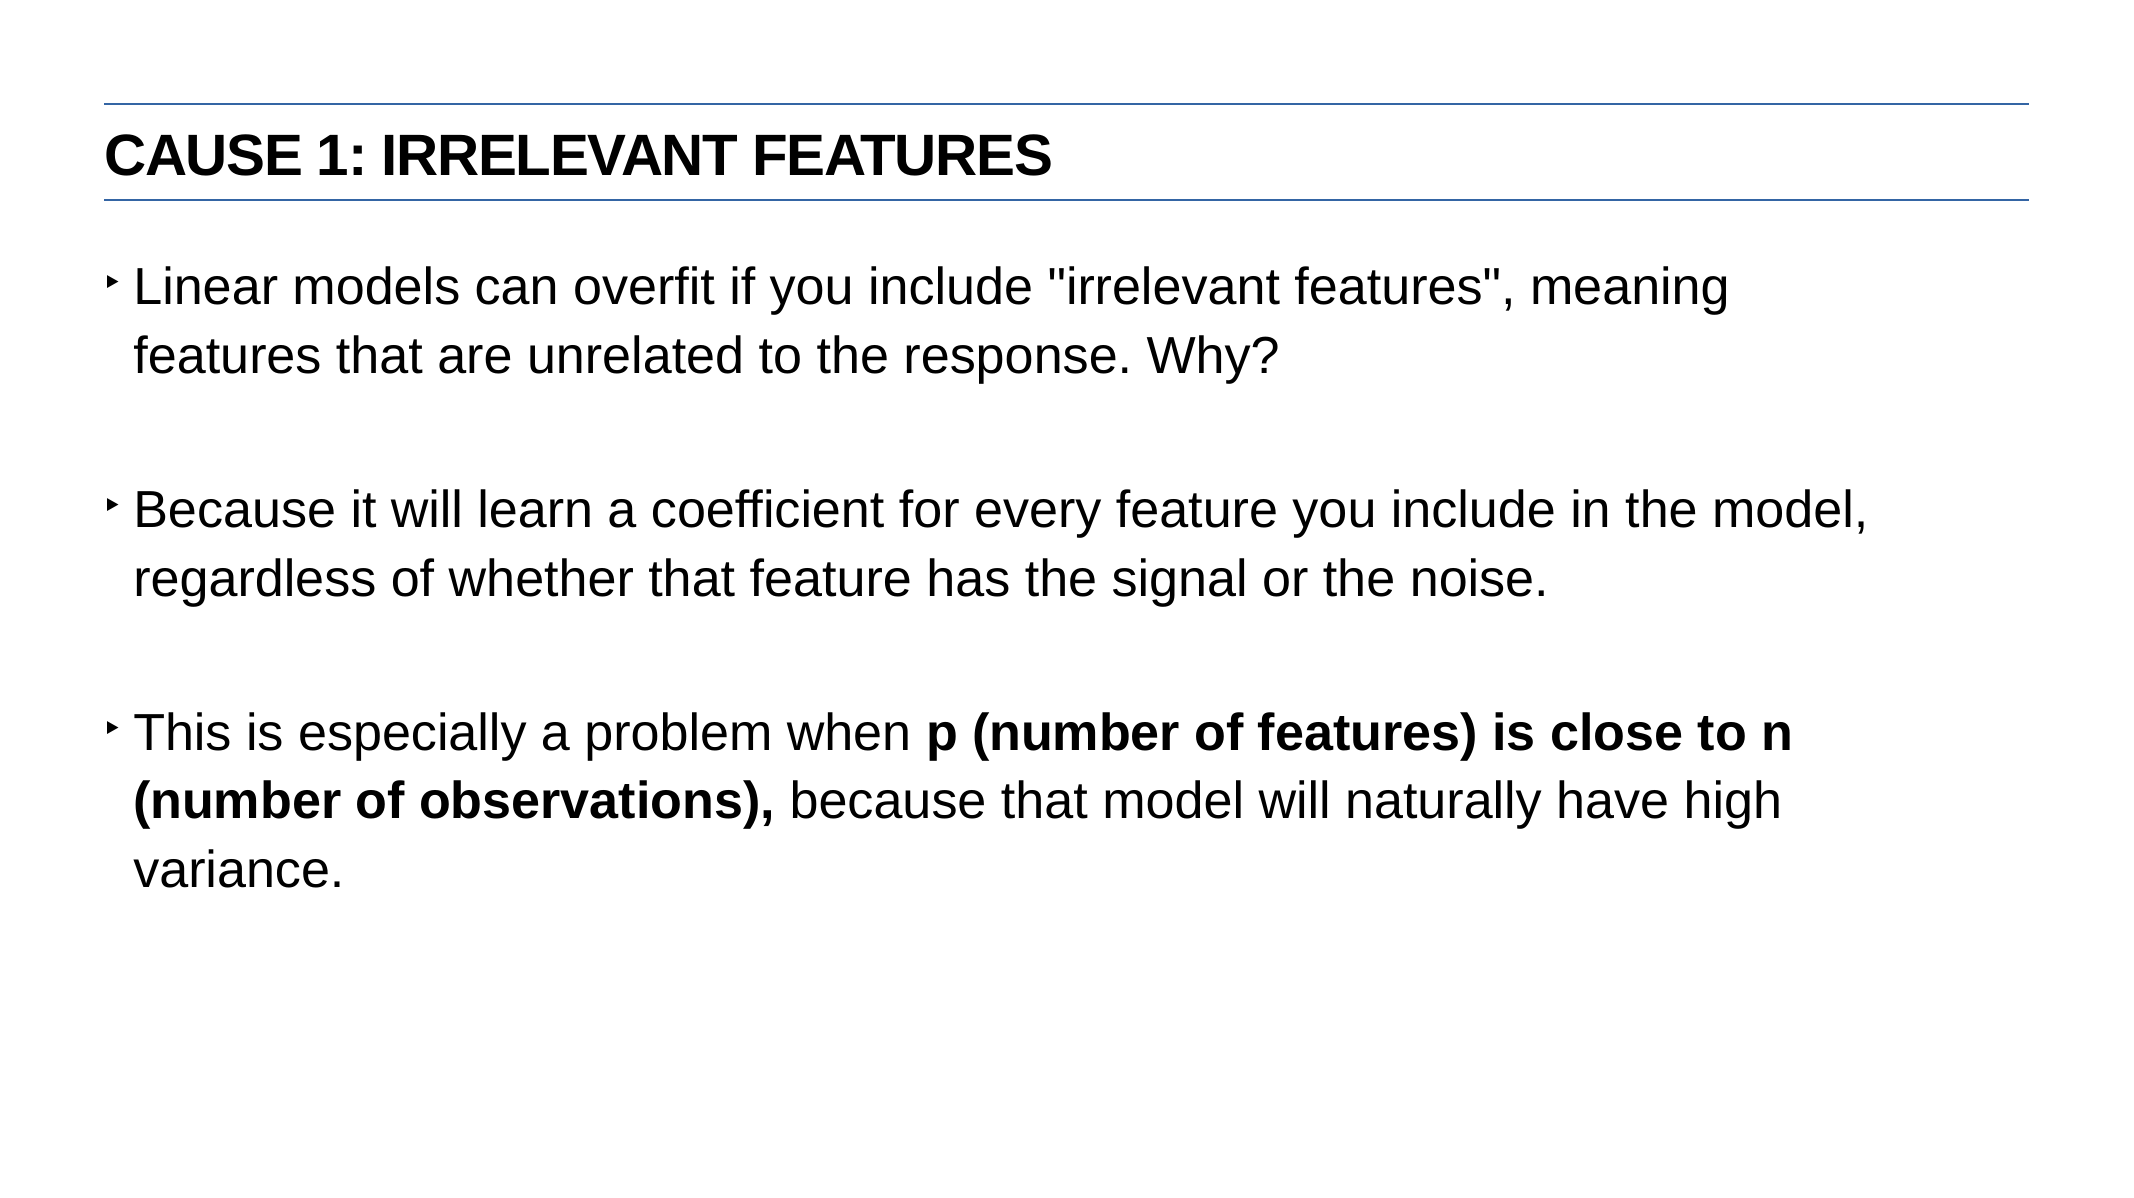

Cause 1: Irrelevant features

Linear models can overfit if you include "irrelevant features", meaning features that are unrelated to the response. Why?

Because it will learn a coefficient for every feature you include in the model, regardless of whether that feature has the signal or the noise.

This is especially a problem when p (number of features) is close to n (number of observations), because that model will naturally have high variance.